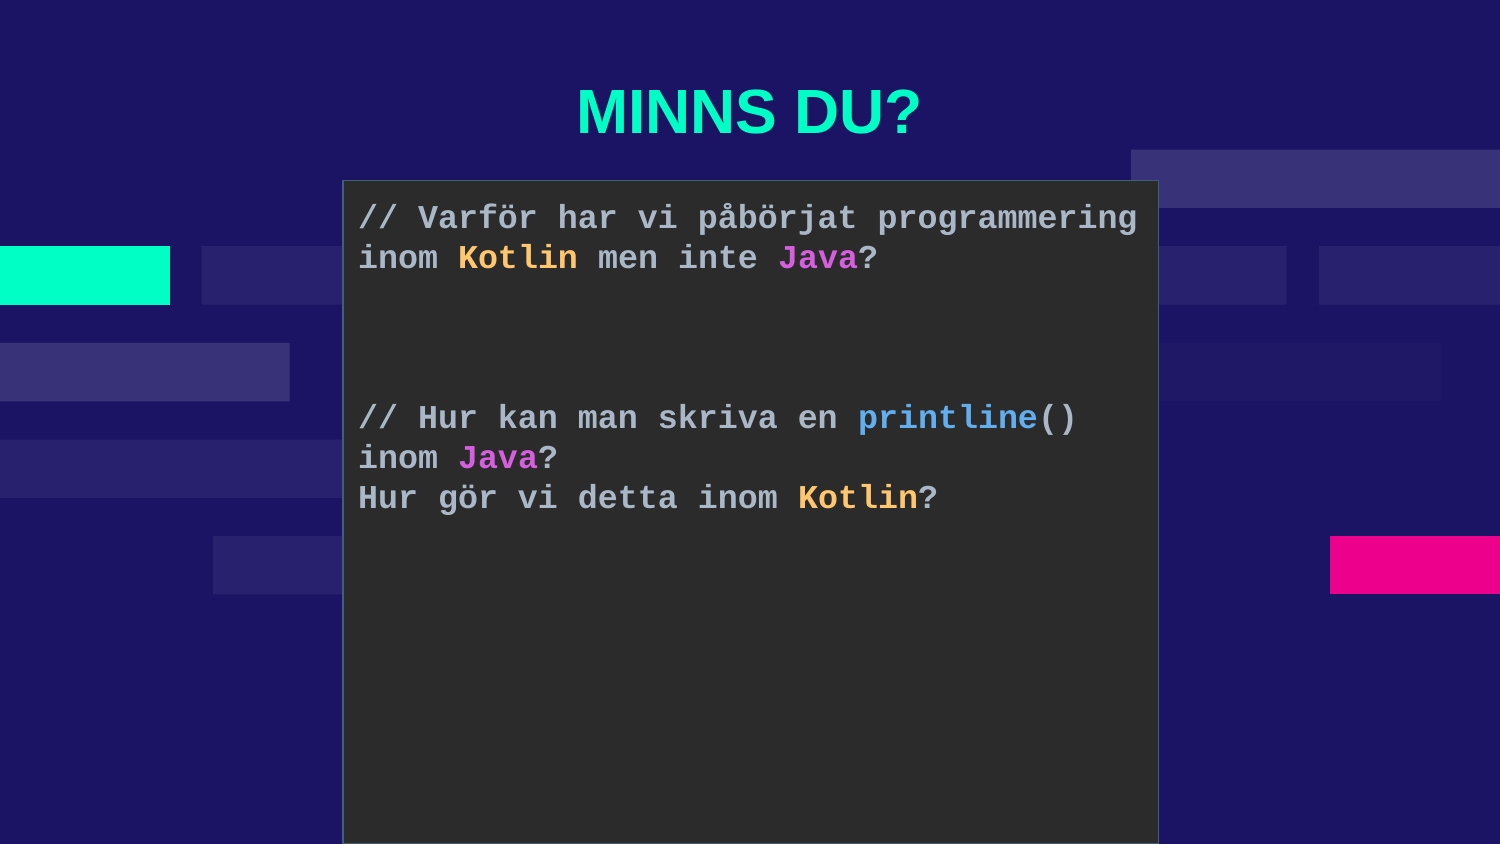

# MINNS DU?
// Varför har vi påbörjat programmering inom Kotlin men inte Java?

// Hur kan man skriva en printline() inom Java?
Hur gör vi detta inom Kotlin?